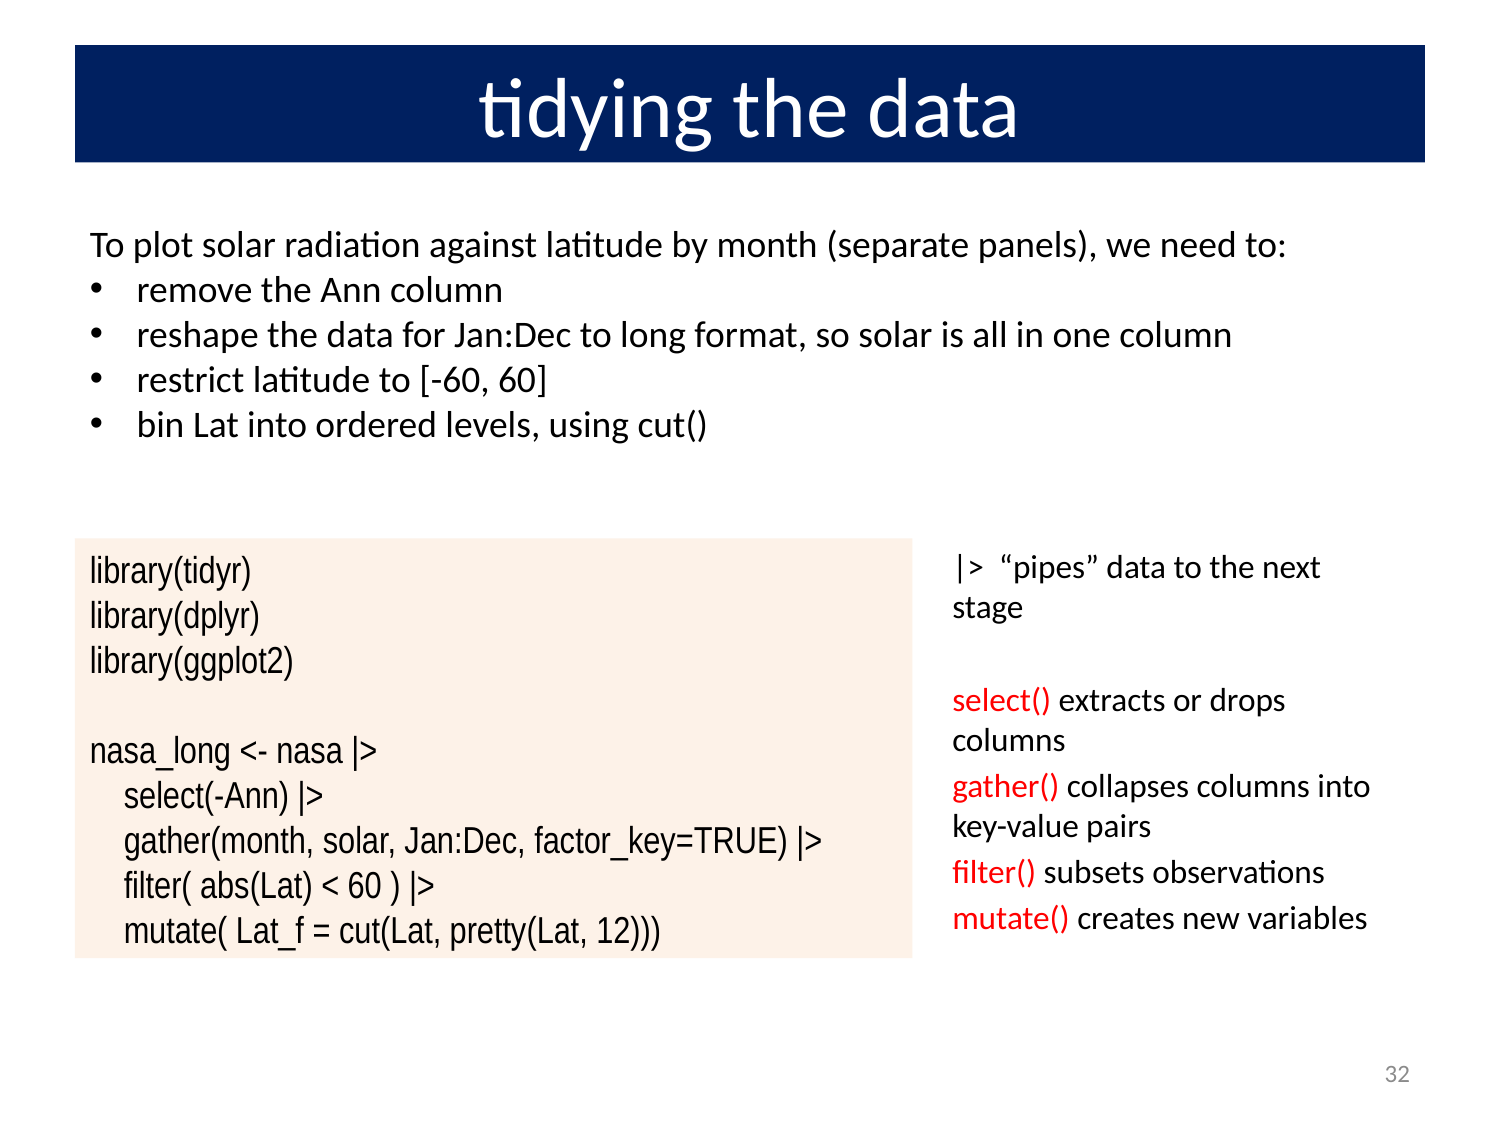

# tidying the data
To plot solar radiation against latitude by month (separate panels), we need to:
remove the Ann column
reshape the data for Jan:Dec to long format, so solar is all in one column
restrict latitude to [-60, 60]
bin Lat into ordered levels, using cut()
library(tidyr)
library(dplyr)
library(ggplot2)

nasa_long <- nasa |>
    select(-Ann) |>
    gather(month, solar, Jan:Dec, factor_key=TRUE) |>
    filter( abs(Lat) < 60 ) |>
    mutate( Lat_f = cut(Lat, pretty(Lat, 12)))
|>  “pipes” data to the next stage

select() extracts or drops columns
gather() collapses columns into key-value pairs
filter() subsets observations
mutate() creates new variables
32